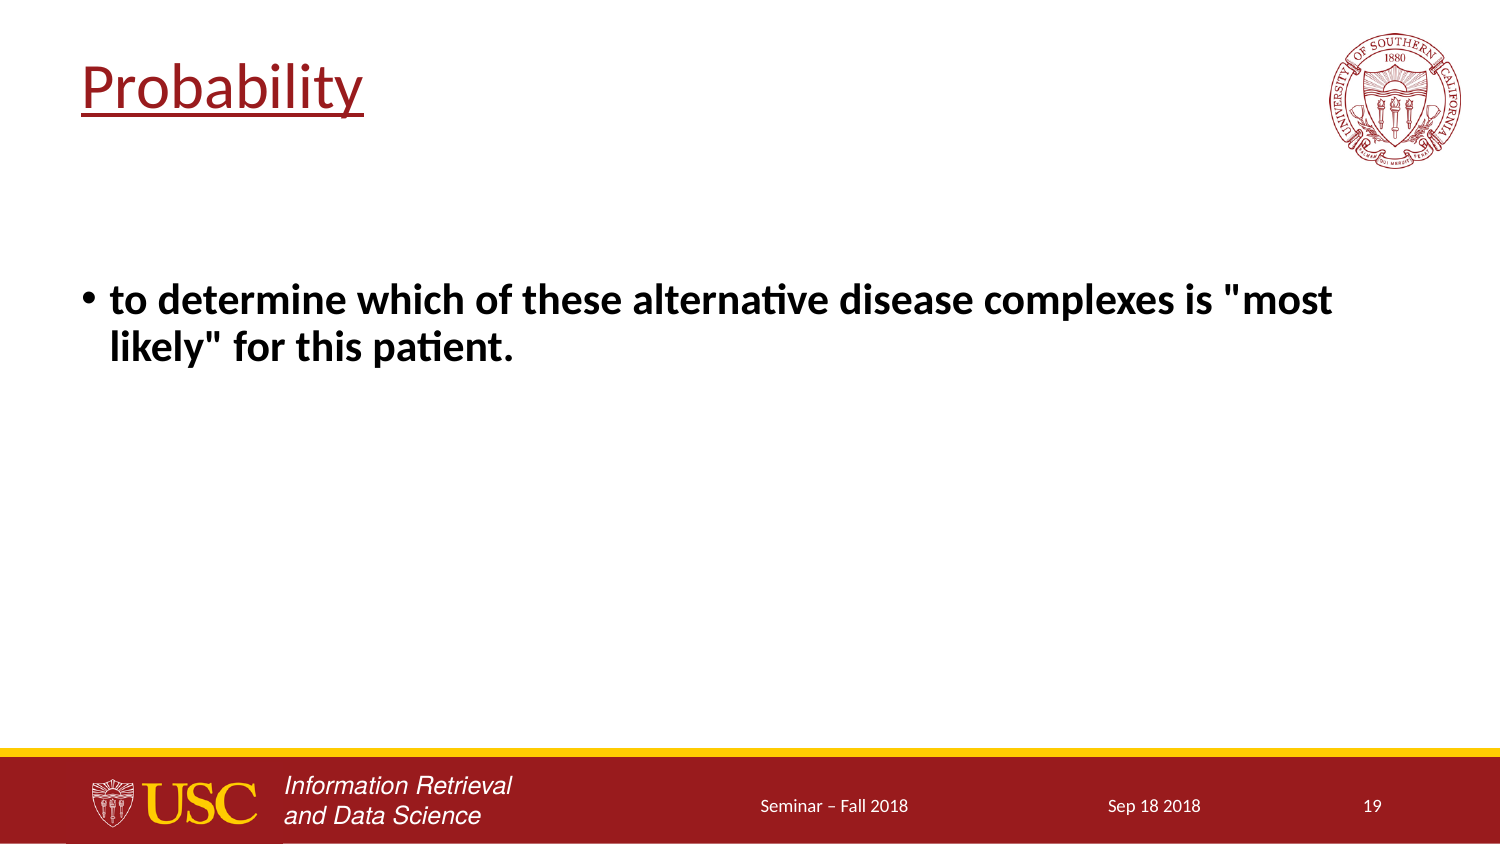

# Probability
to determine which of these alternative disease complexes is "most likely" for this patient.

Seminar – Fall 2018
Sep 18 2018
19